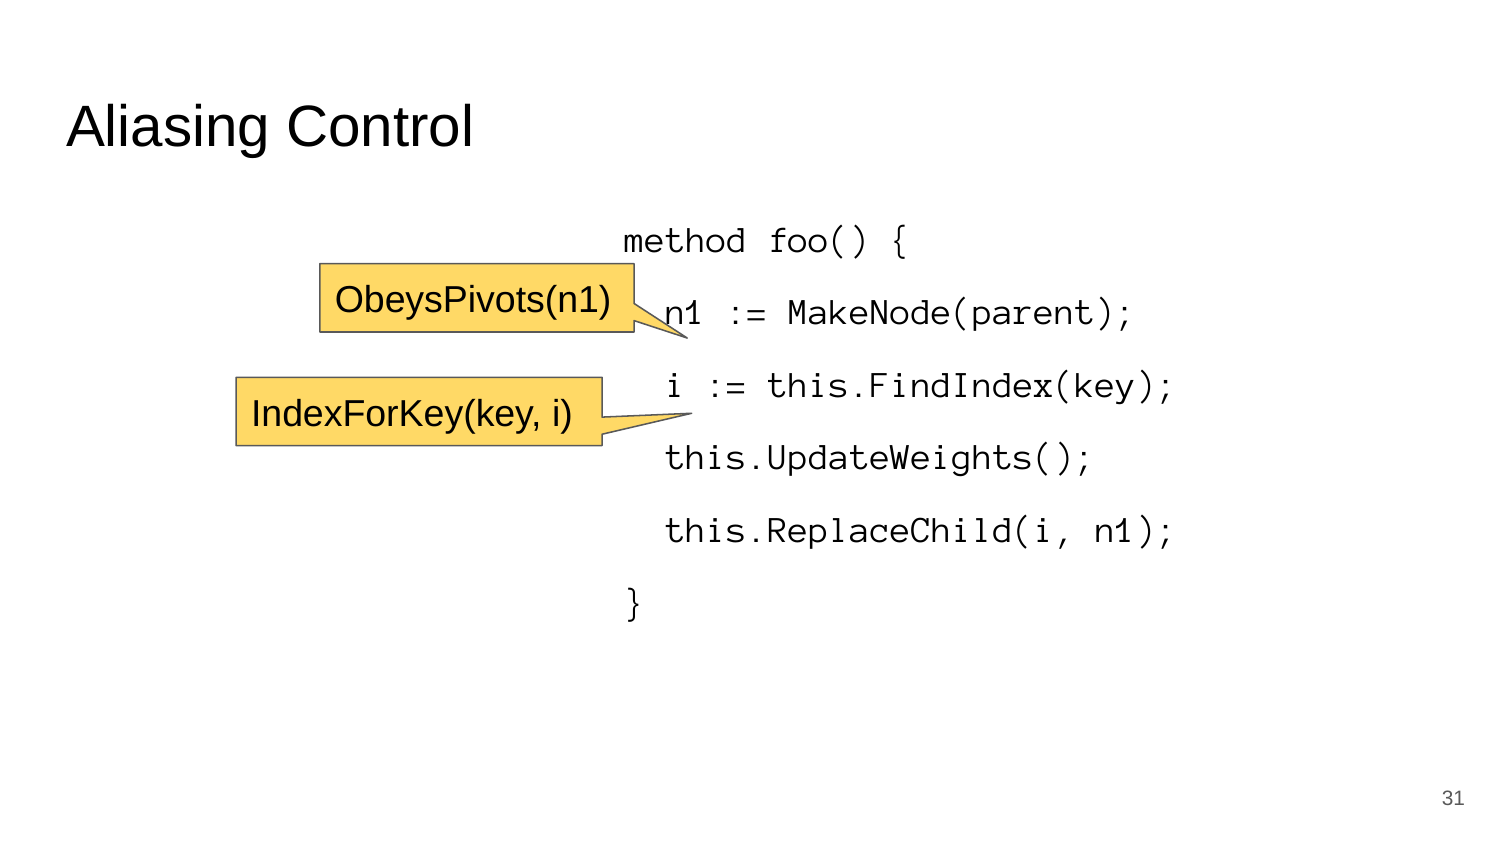

# Aliasing Control
method foo() {
  n1 := MakeNode(parent);
  i := this.FindIndex(key);
  this.UpdateWeights();
  this.ReplaceChild(i, n1);
}
ObeysPivots(n1)
IndexForKey(key, i)
31